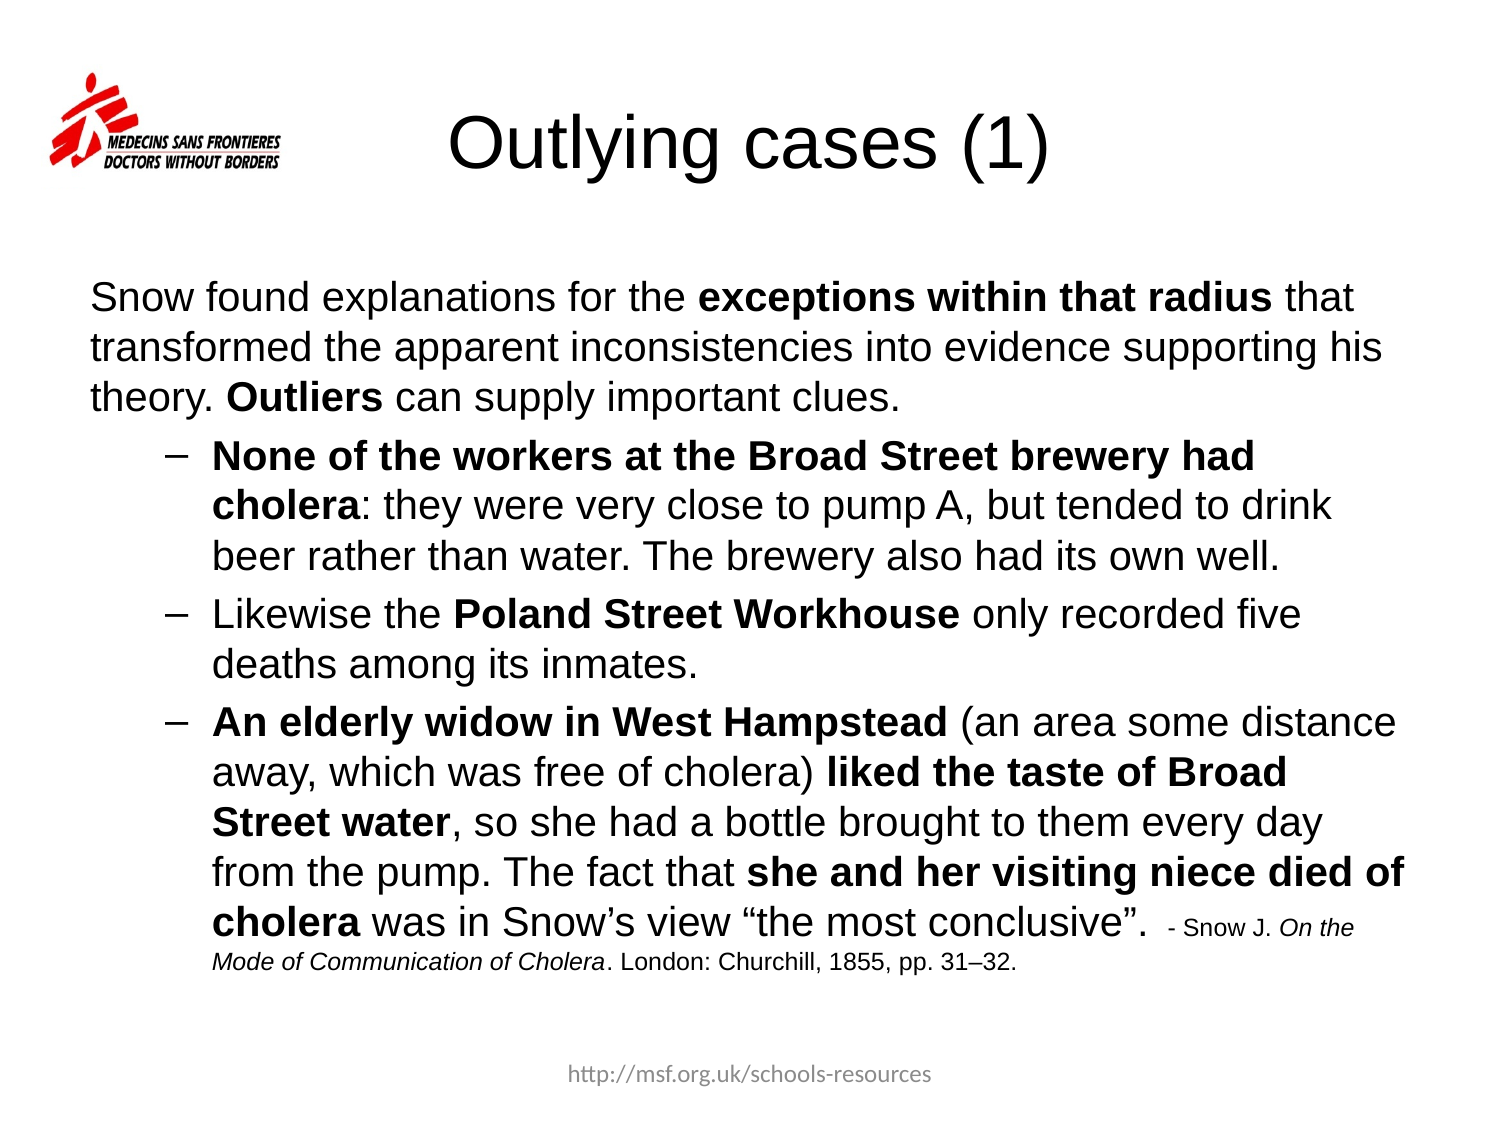

# Outlying cases (1)
Snow found explanations for the exceptions within that radius that transformed the apparent inconsistencies into evidence supporting his theory. Outliers can supply important clues.
None of the workers at the Broad Street brewery had cholera: they were very close to pump A, but tended to drink beer rather than water. The brewery also had its own well.
Likewise the Poland Street Workhouse only recorded five deaths among its inmates.
An elderly widow in West Hampstead (an area some distance away, which was free of cholera) liked the taste of Broad Street water, so she had a bottle brought to them every day from the pump. The fact that she and her visiting niece died of cholera was in Snow’s view “the most conclusive”.  - Snow J. On the Mode of Communication of Cholera. London: Churchill, 1855, pp. 31–32.

http://msf.org.uk/schools-resources